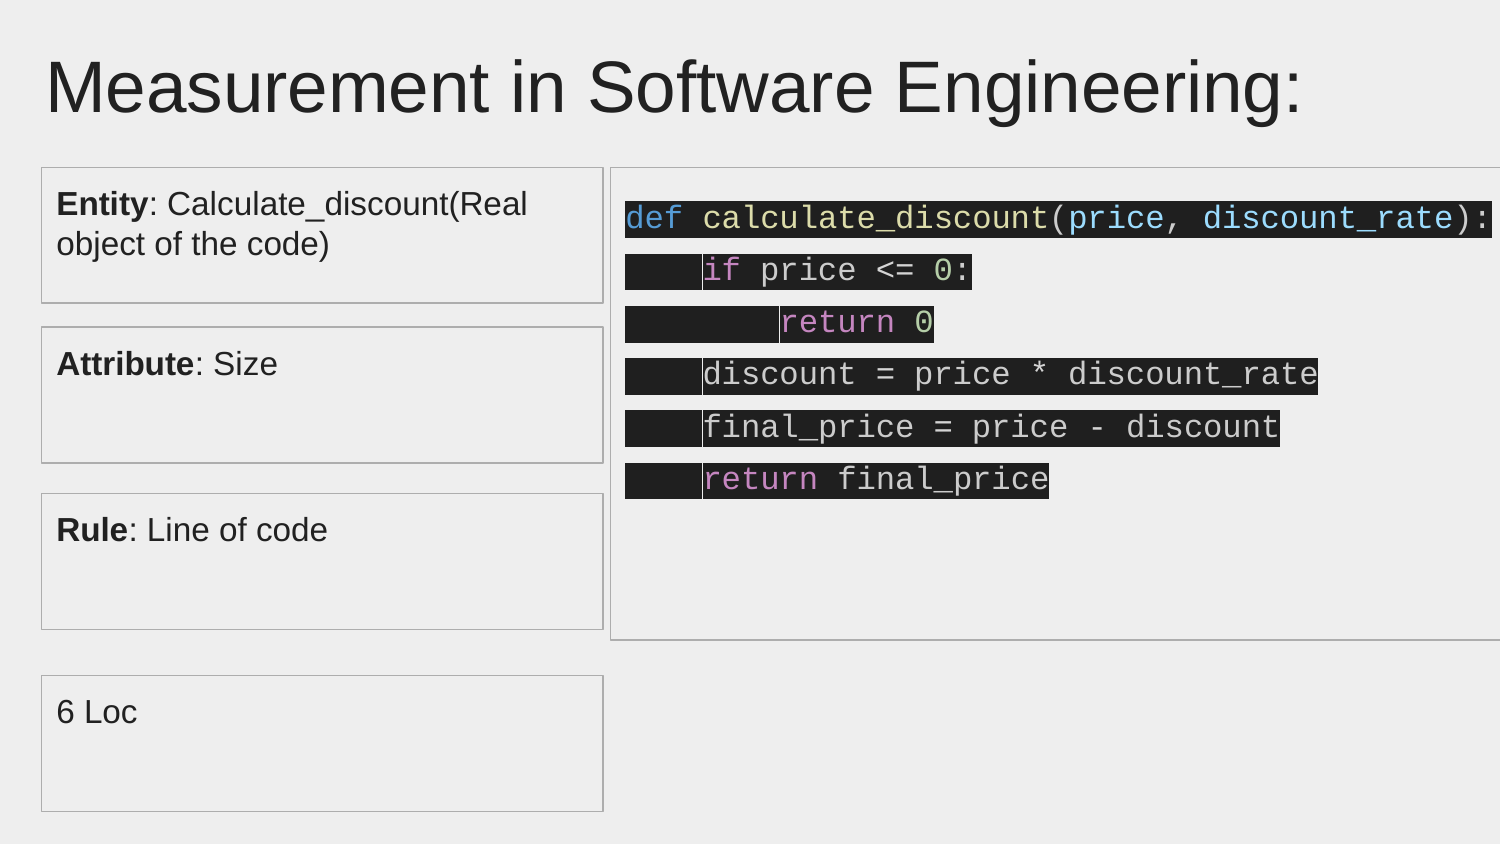

Measurement in Software Engineering:
Entity: Calculate_discount(Real object of the code)
def calculate_discount(price, discount_rate):
    if price <= 0:
        return 0
    discount = price * discount_rate
    final_price = price - discount
    return final_price

Attribute: Size
Rule: Line of code
6 Loc